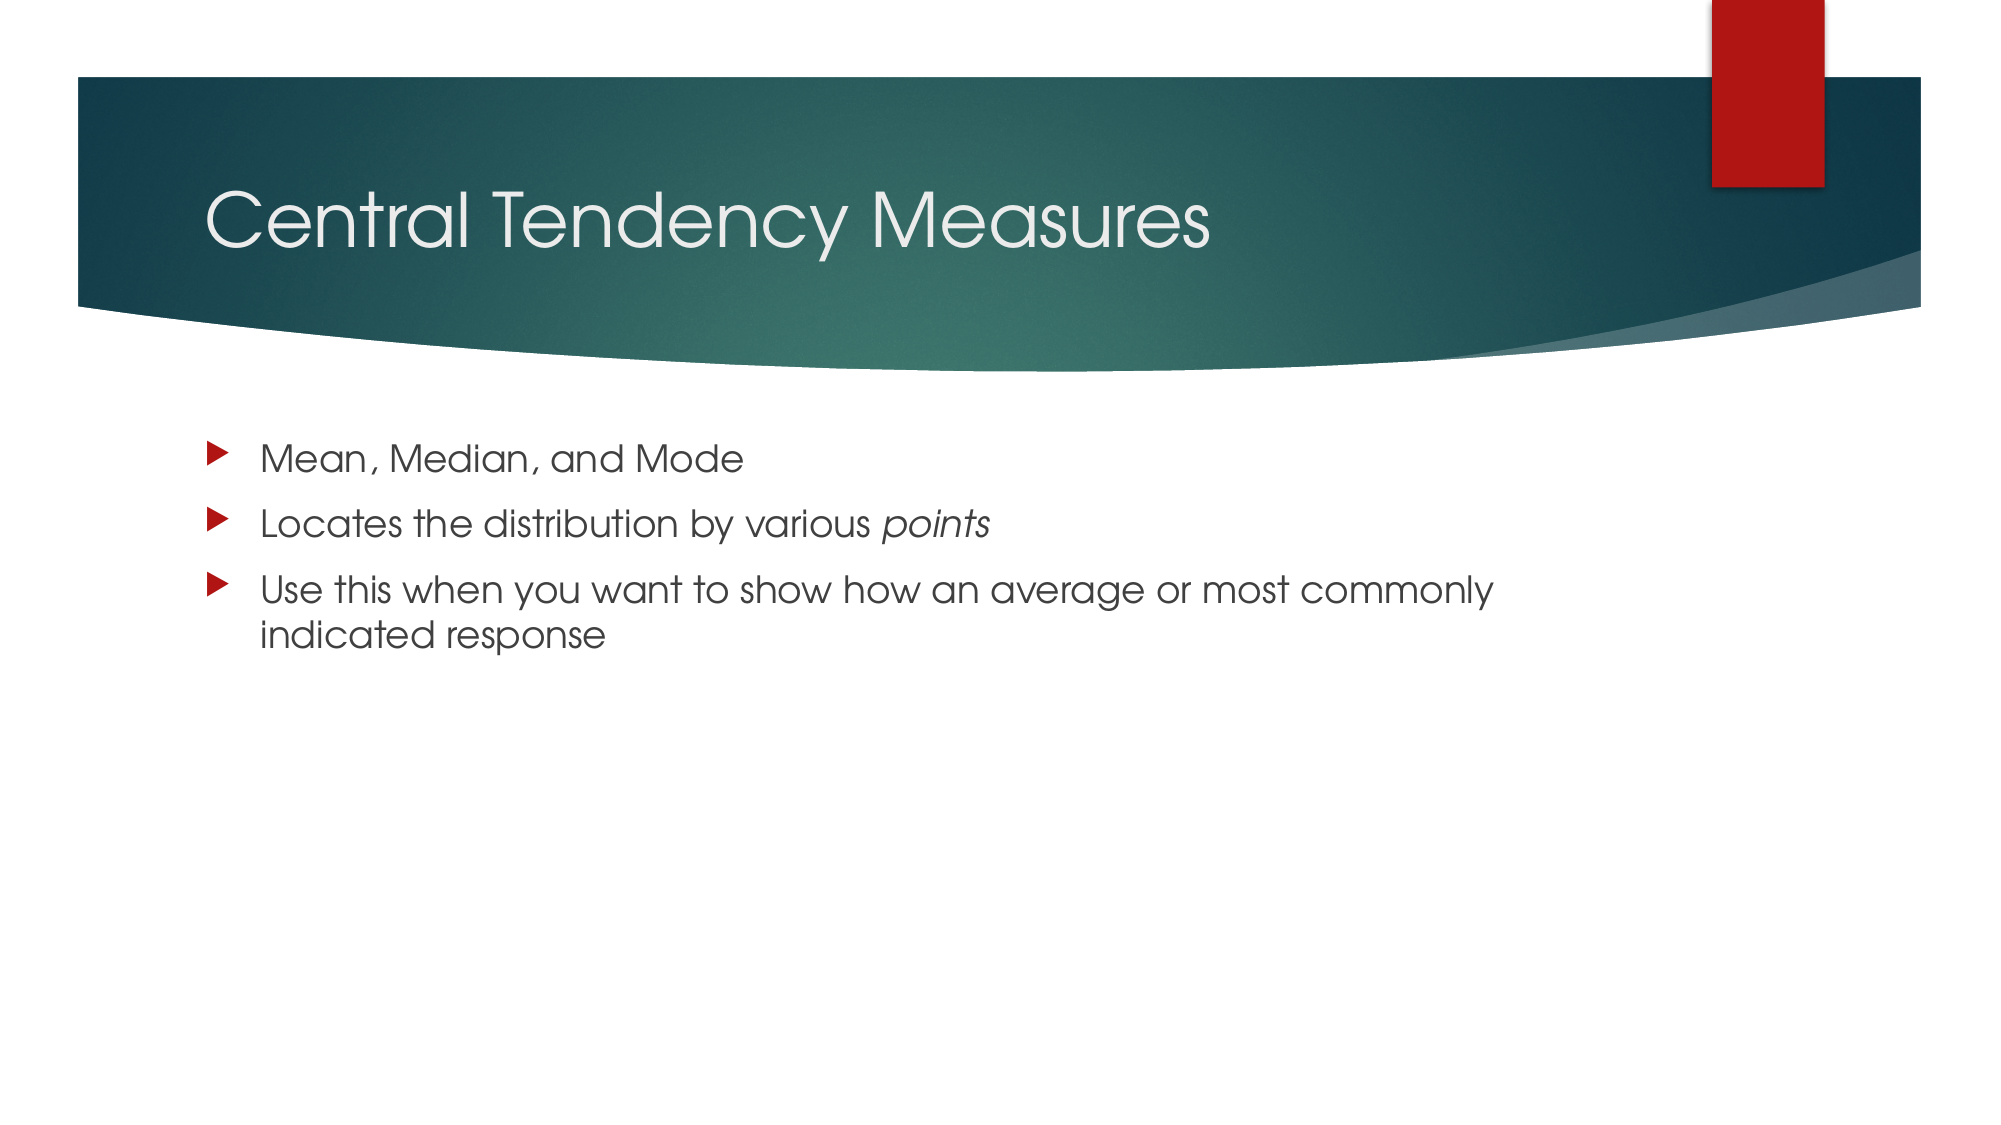

# Central Tendency Measures
Mean, Median, and Mode
Locates the distribution by various points
Use this when you want to show how an average or most commonly indicated response